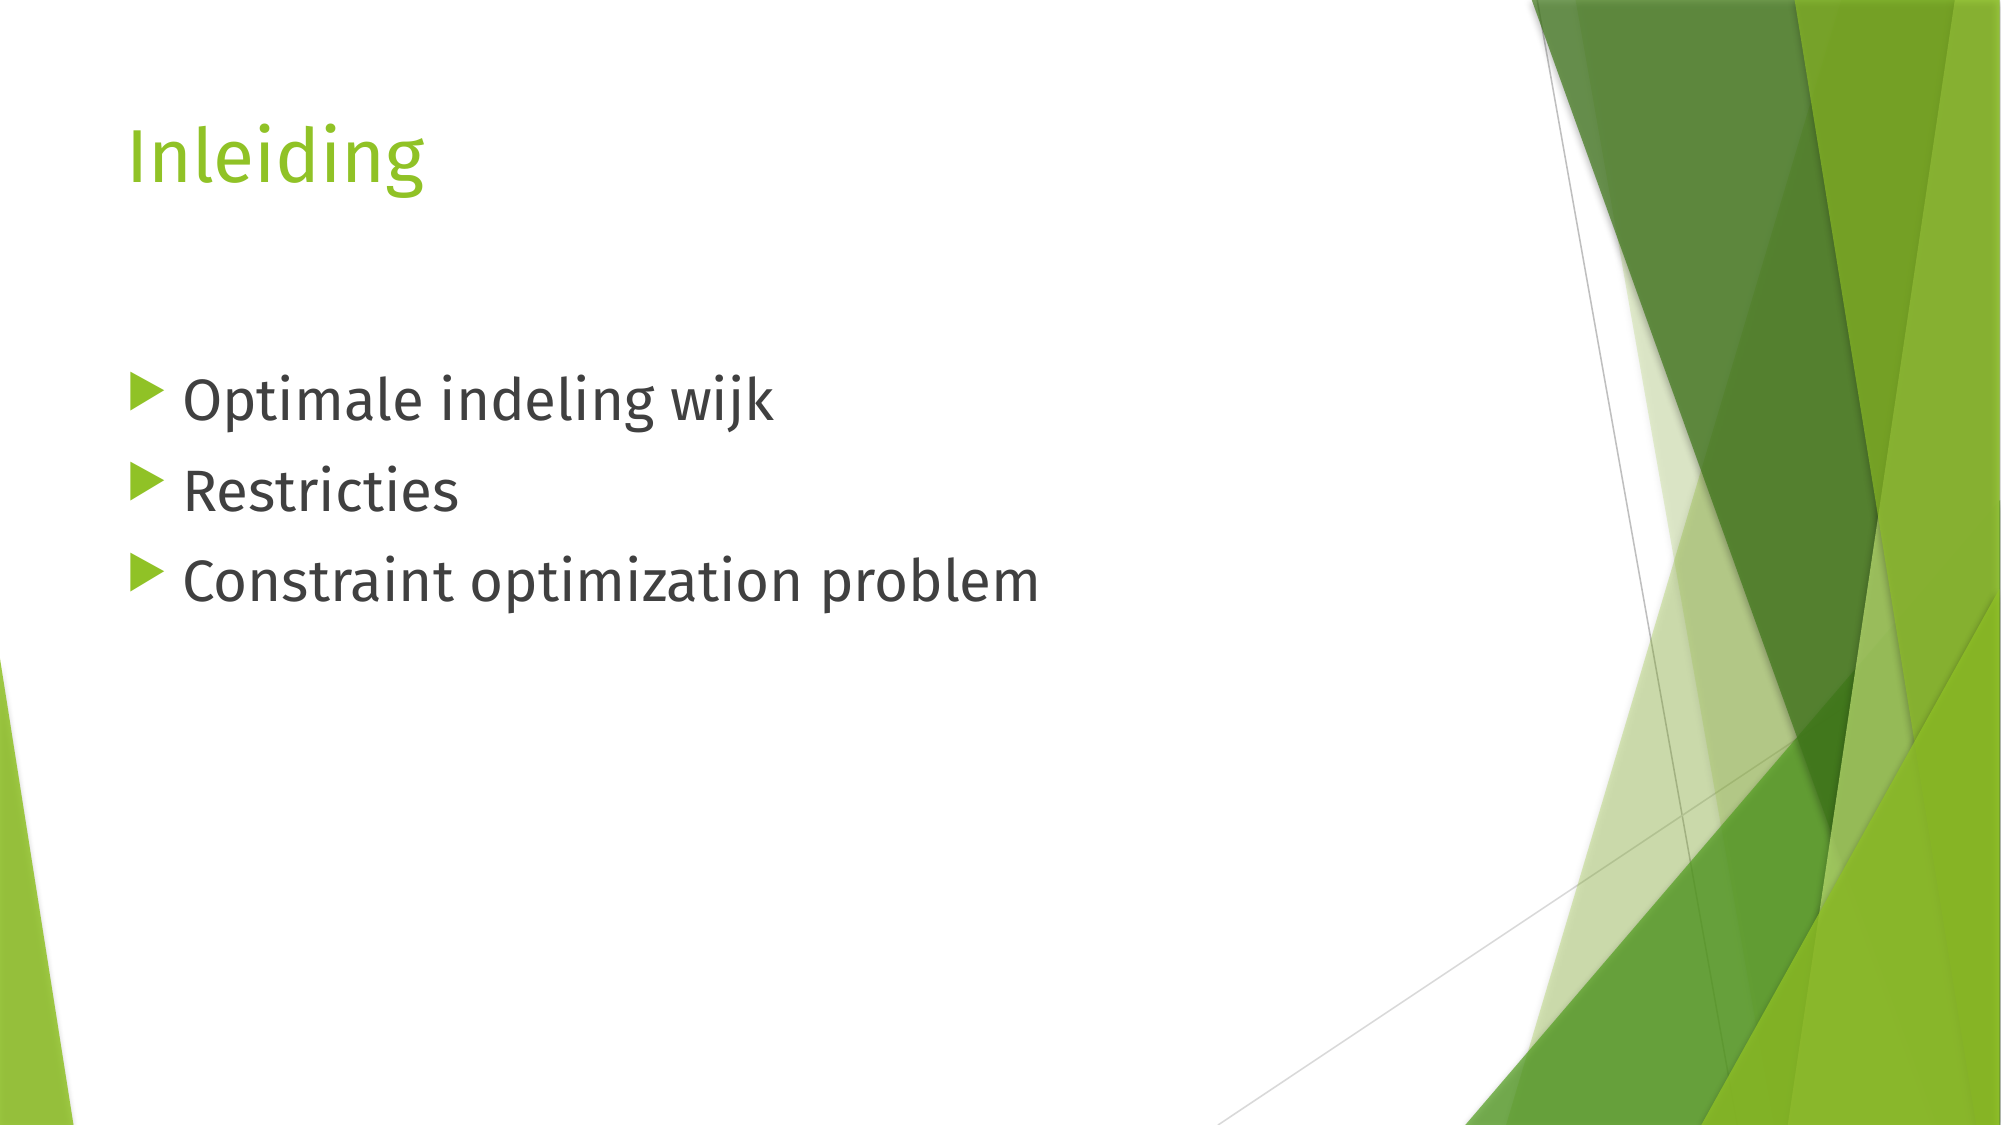

# Inleiding
Optimale indeling wijk
Restricties
Constraint optimization problem